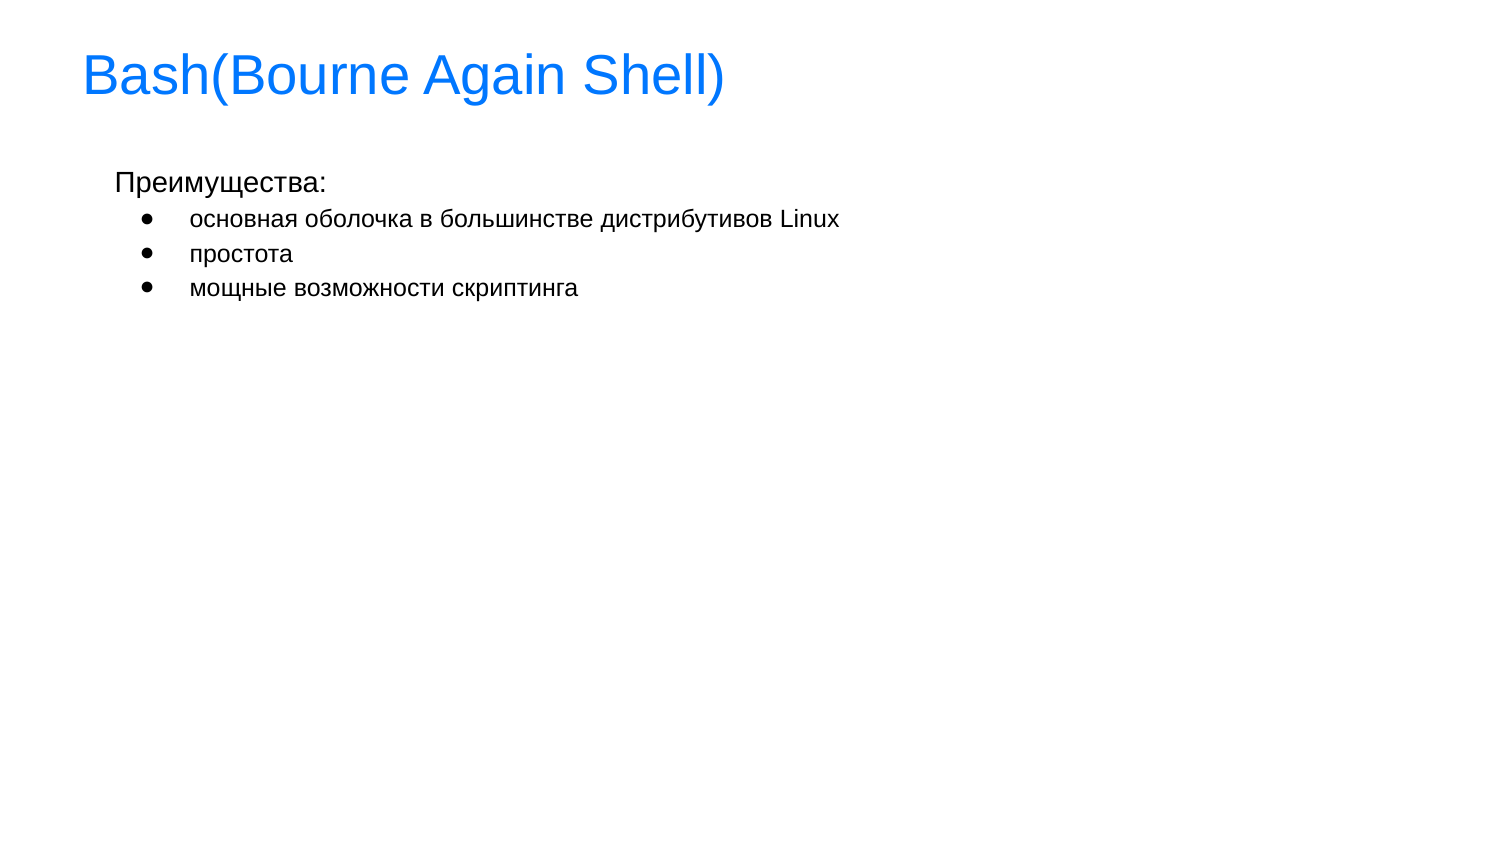

# Bash(Bourne Again Shell)
Преимущества:
основная оболочка в большинстве дистрибутивов Linux
простота
мощные возможности скриптинга